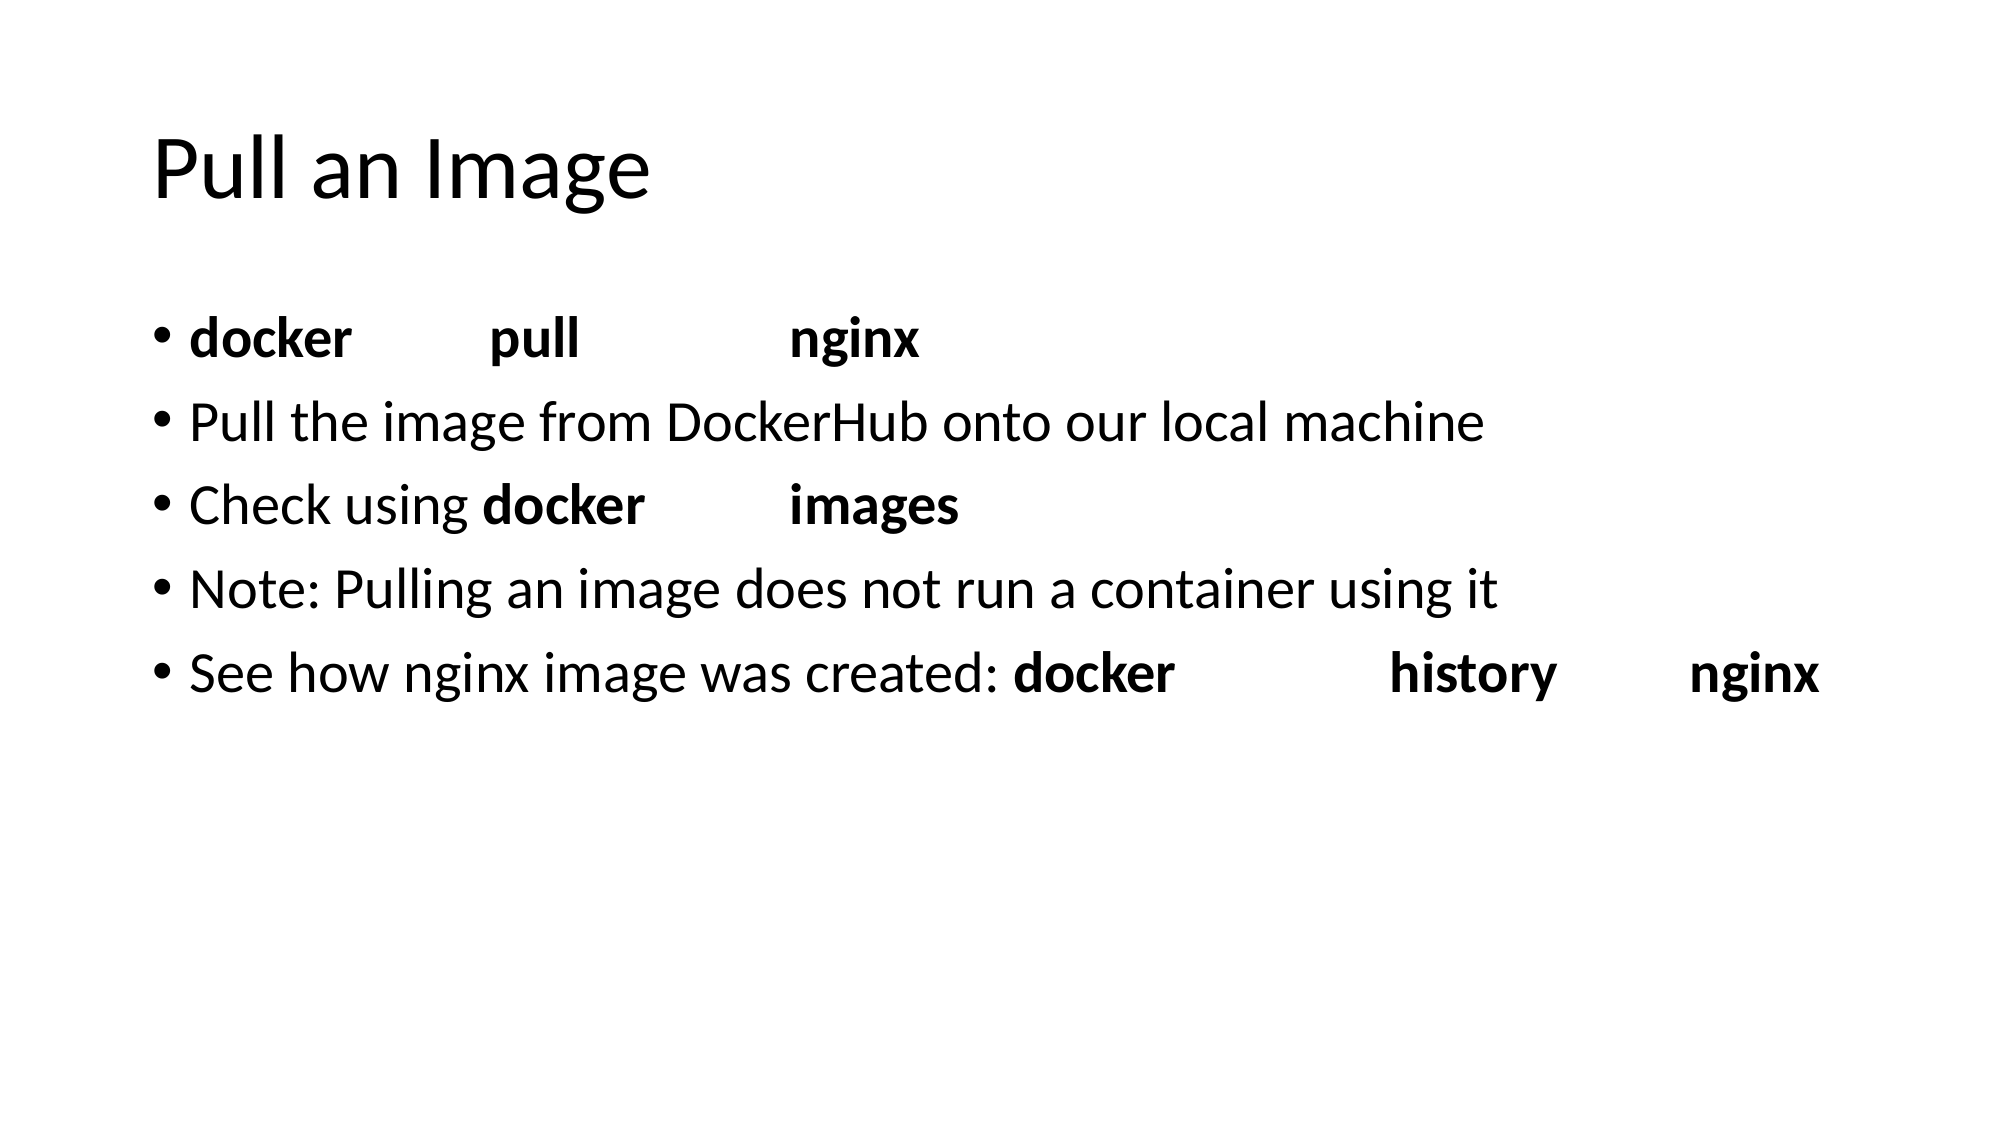

# Pull an Image
docker 	pull		nginx
Pull the image from DockerHub onto our local machine
Check using docker	images
Note: Pulling an image does not run a container using it
See how nginx image was created: docker		history	nginx